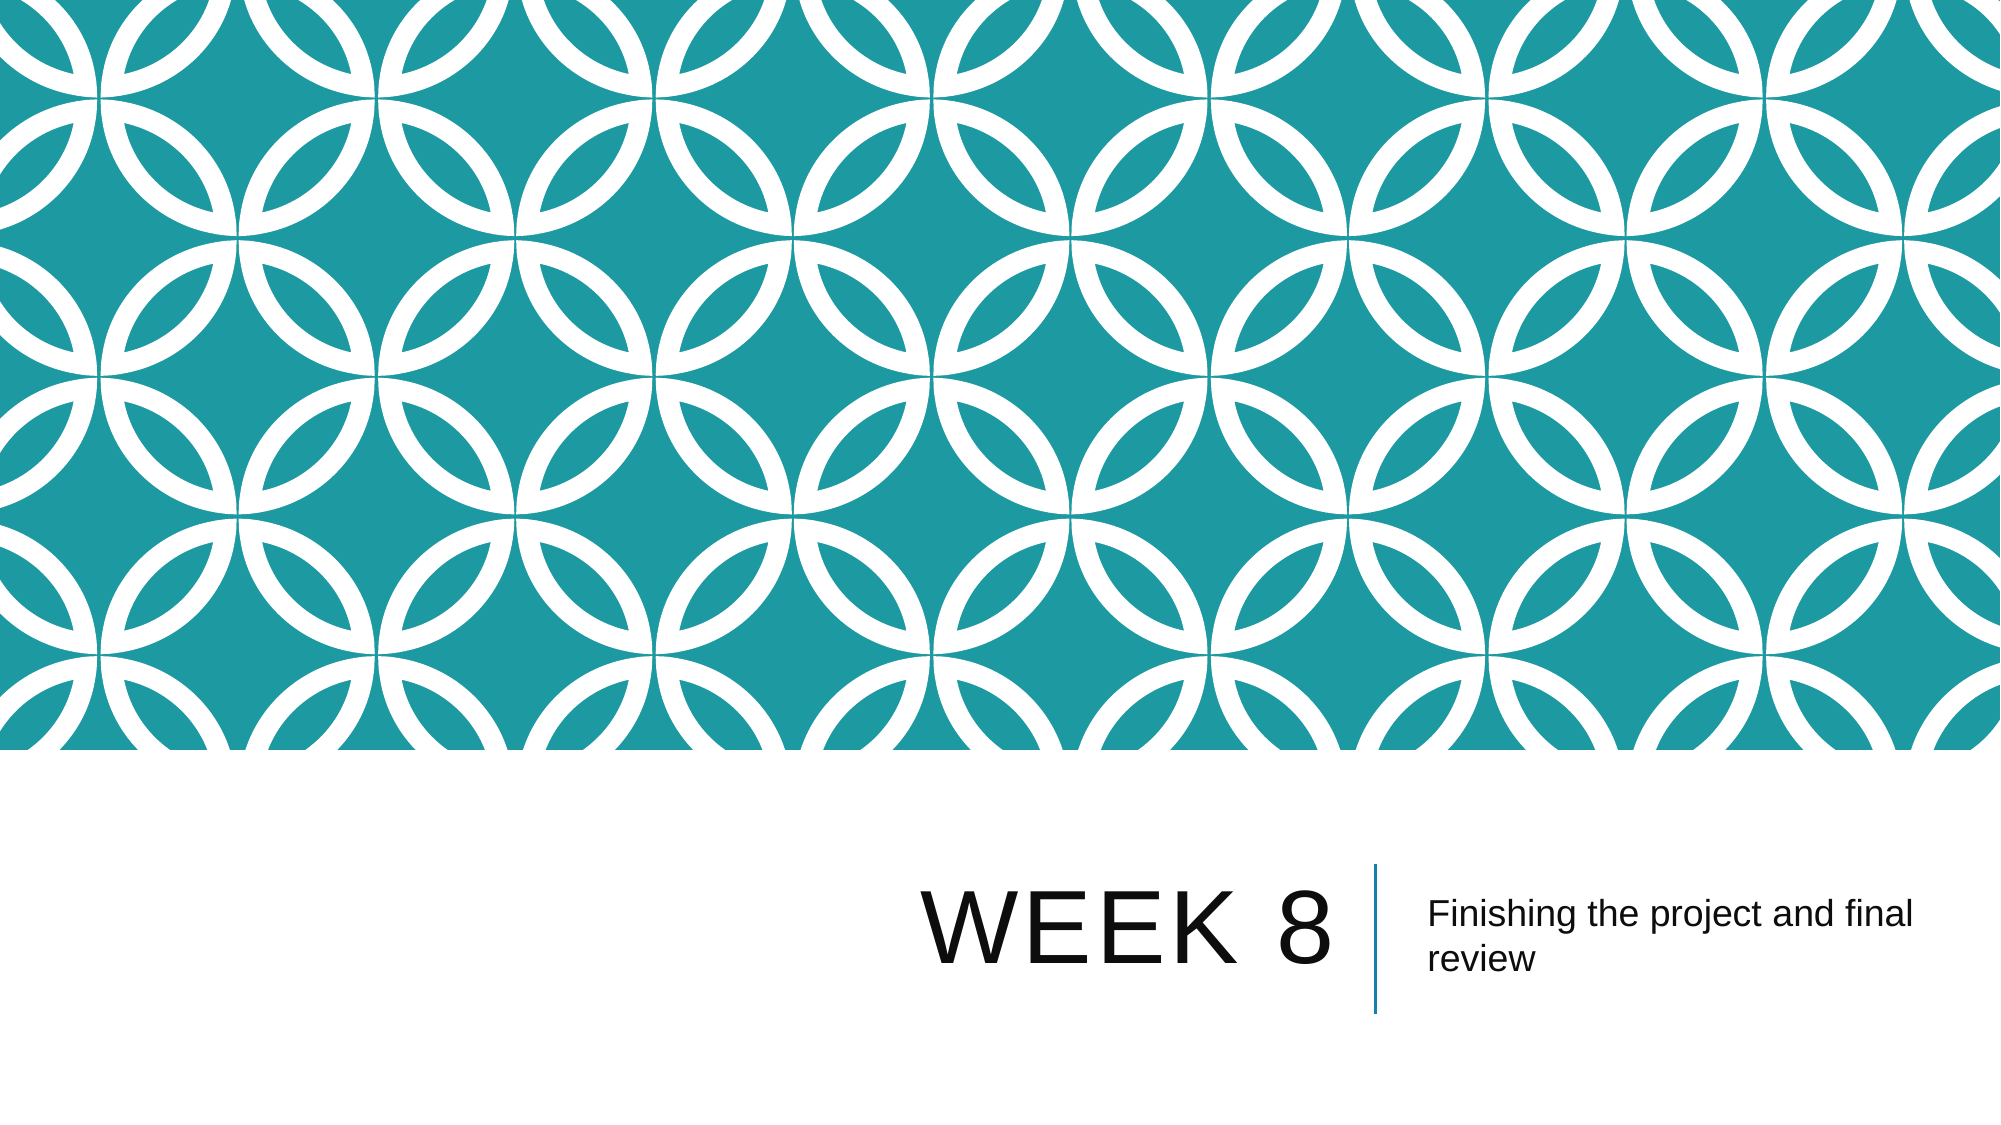

# Week 8
Finishing the project and final review